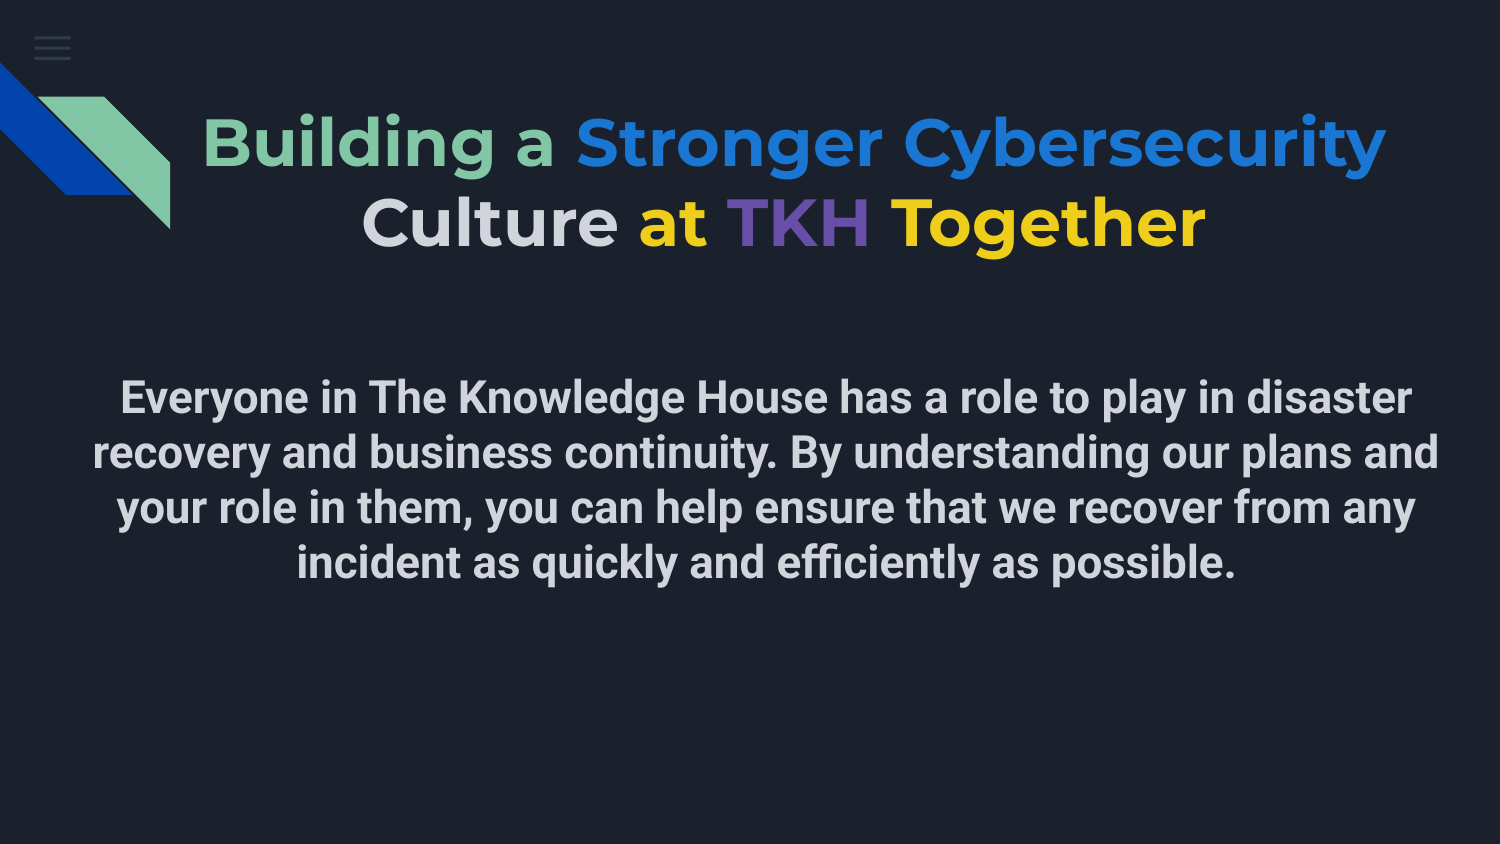

# Building a Stronger Cybersecurity Culture at TKH Together
Everyone in The Knowledge House has a role to play in disaster recovery and business continuity. By understanding our plans and your role in them, you can help ensure that we recover from any incident as quickly and efficiently as possible.